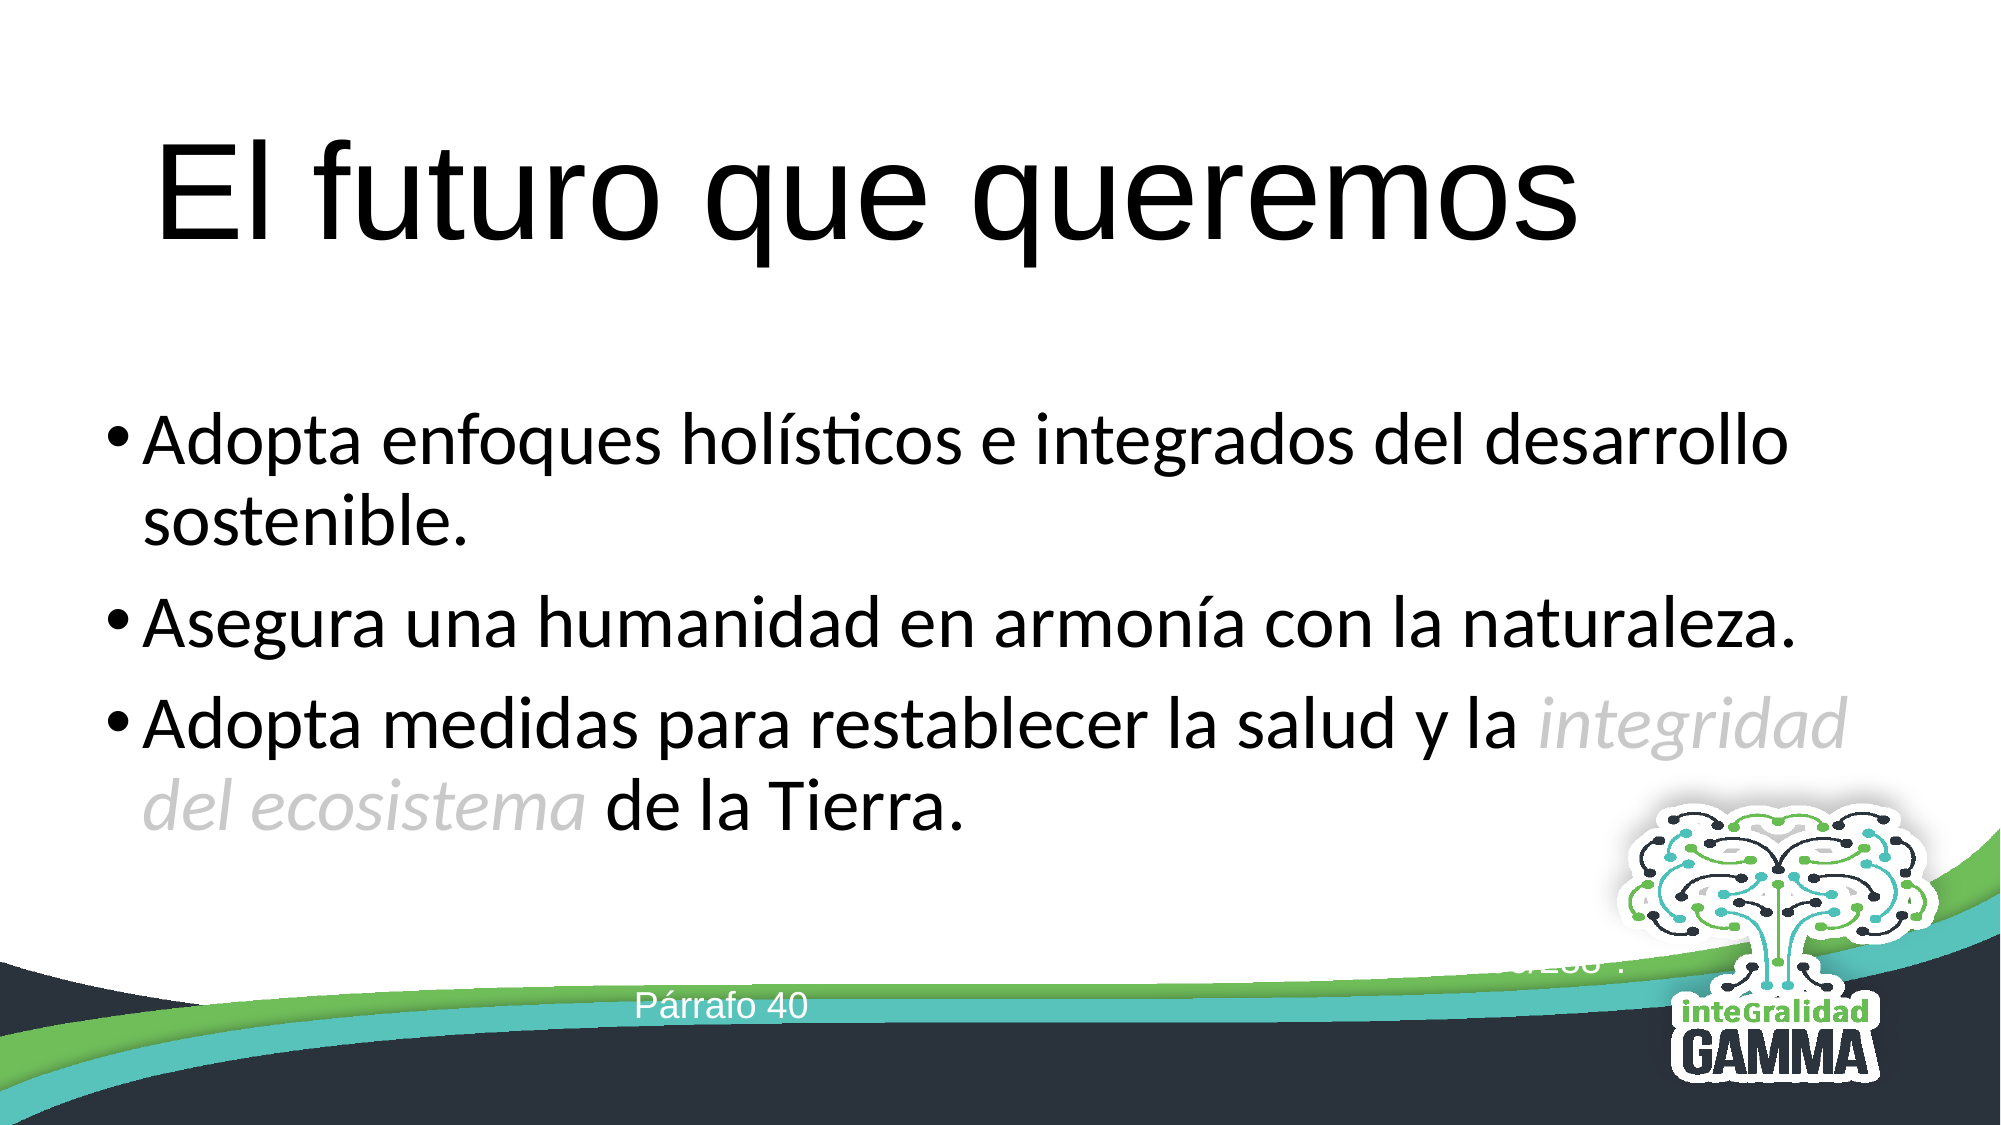

# El futuro que queremos
Adopta enfoques holísticos e integrados del desarrollo sostenible.
Asegura una humanidad en armonía con la naturaleza.
Adopta medidas para restablecer la salud y la integridad del ecosistema de la Tierra.

Río+20: UN General Assembly, (2012). doi: A/RES/66/288*.  Párrafo 40